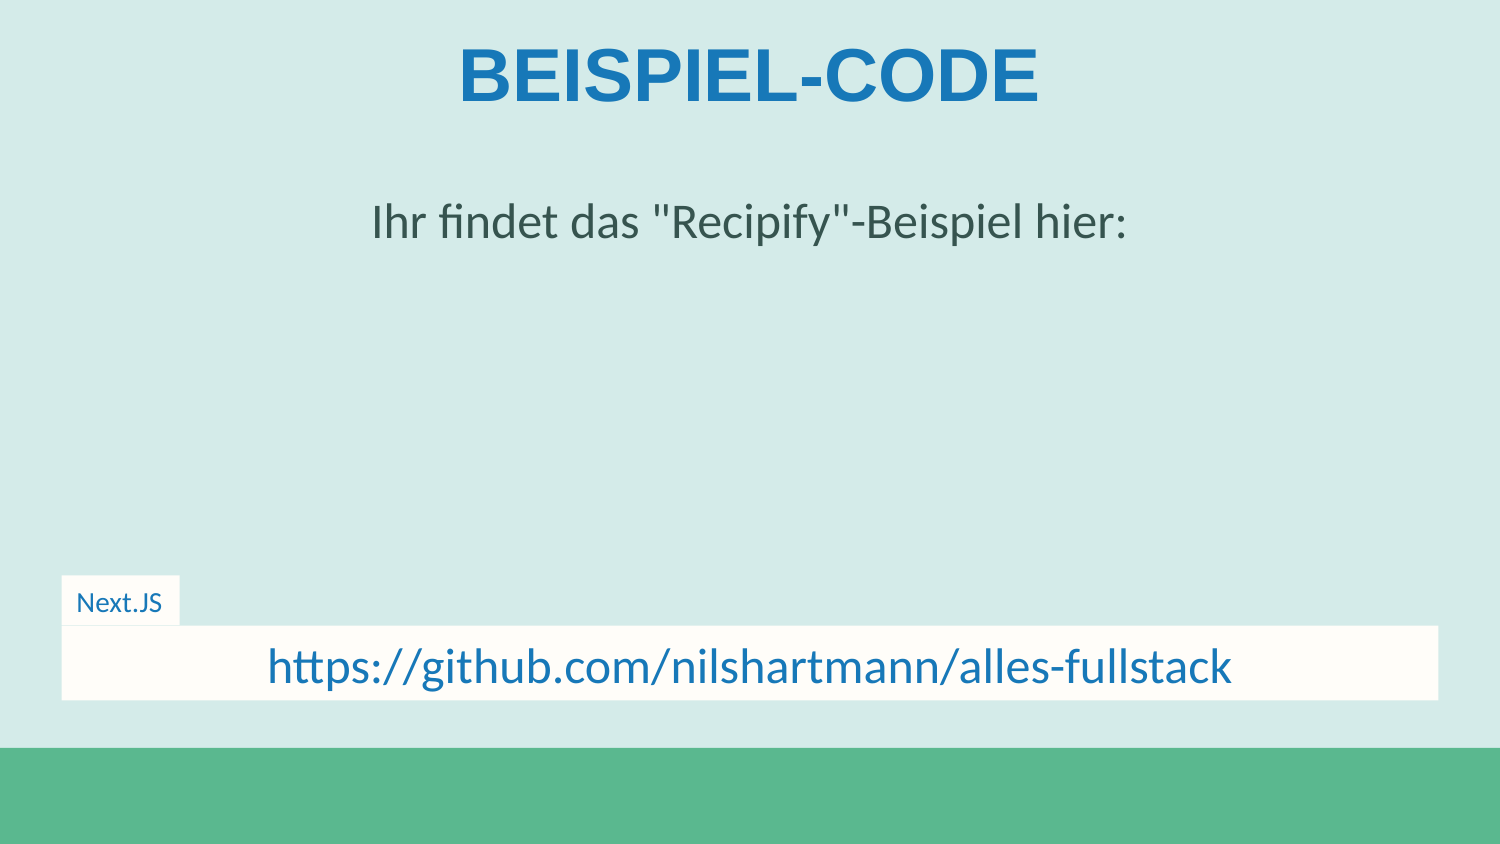

BEISPIEL-CODE
Ihr findet das "Recipify"-Beispiel hier:
Next.JS
https://github.com/nilshartmann/alles-fullstack
#